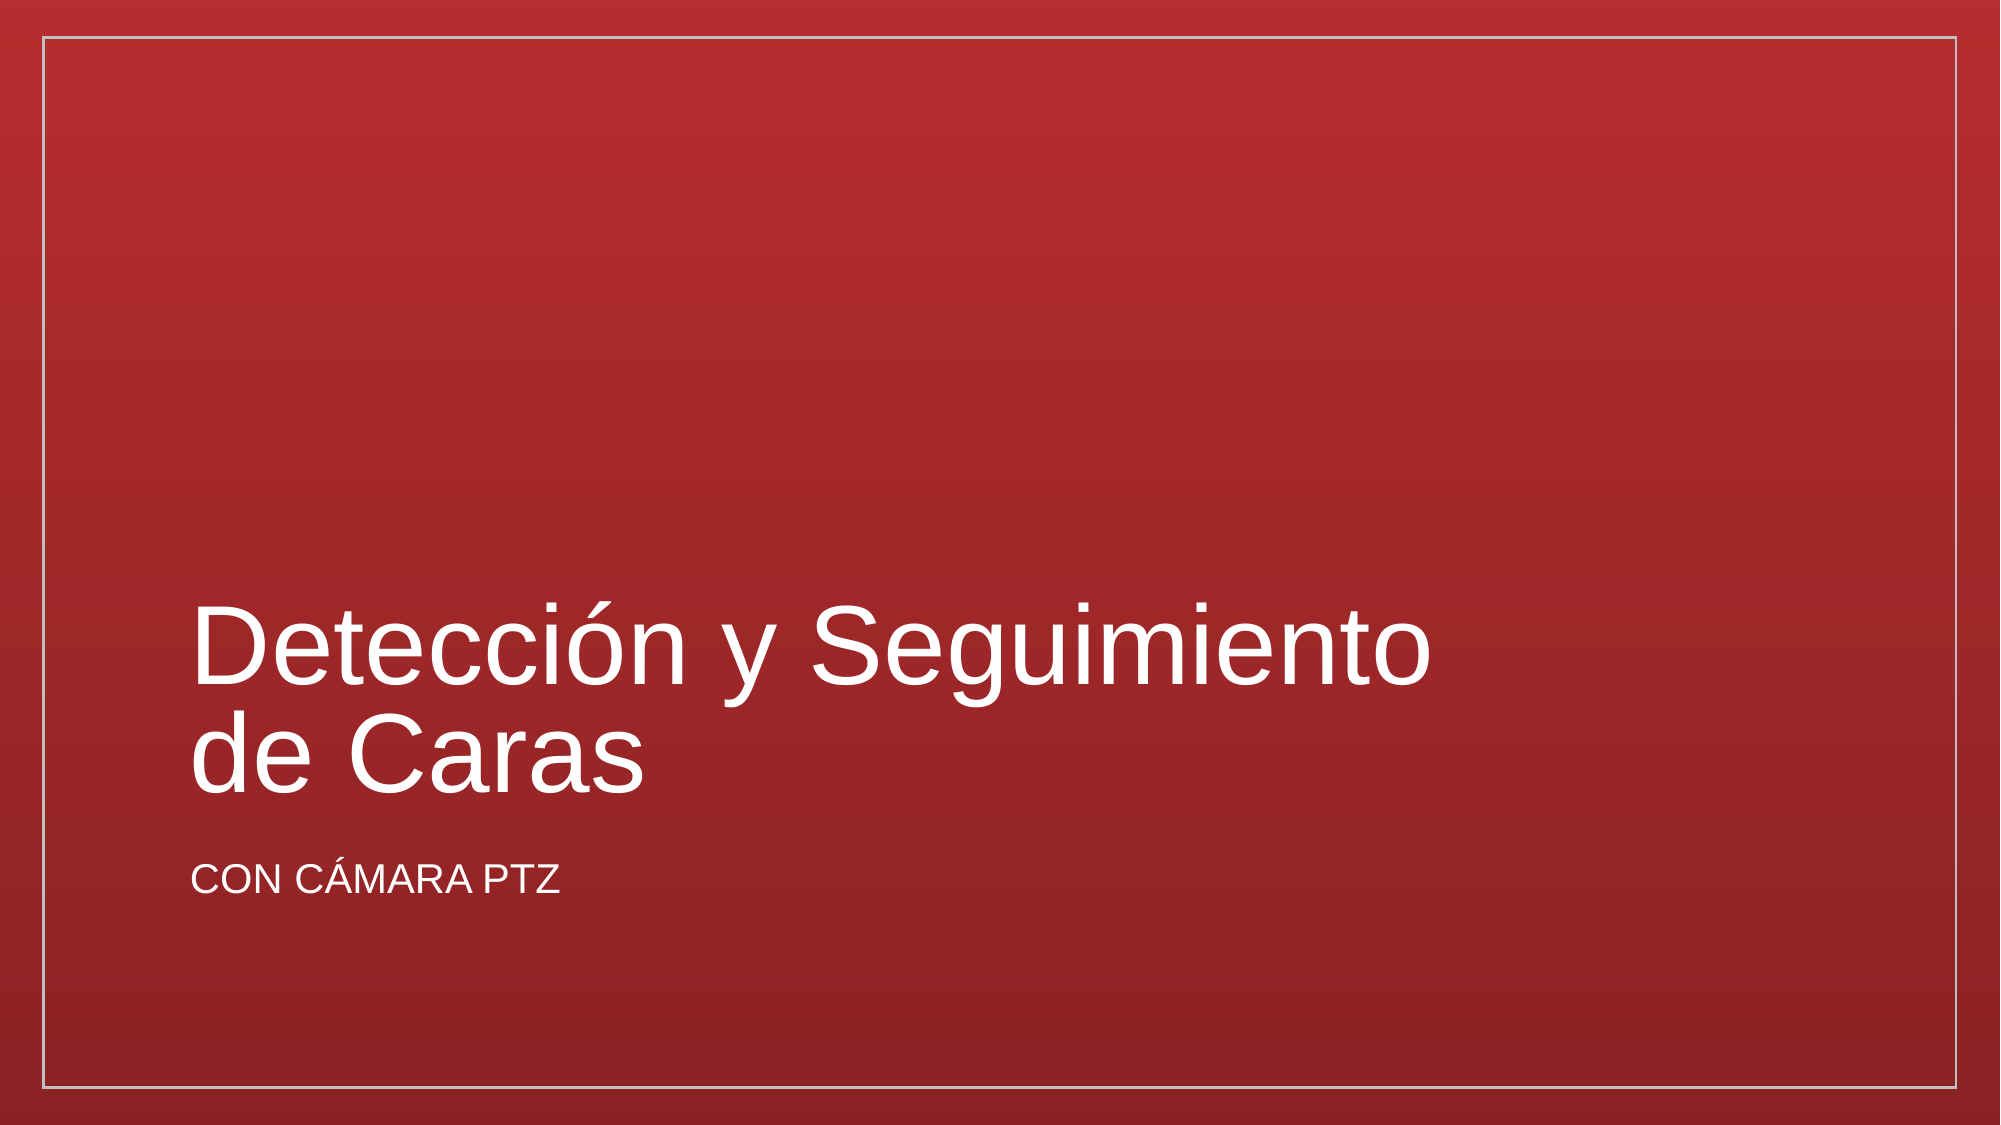

# Detección y Seguimiento de Caras
Con cámara PTZ